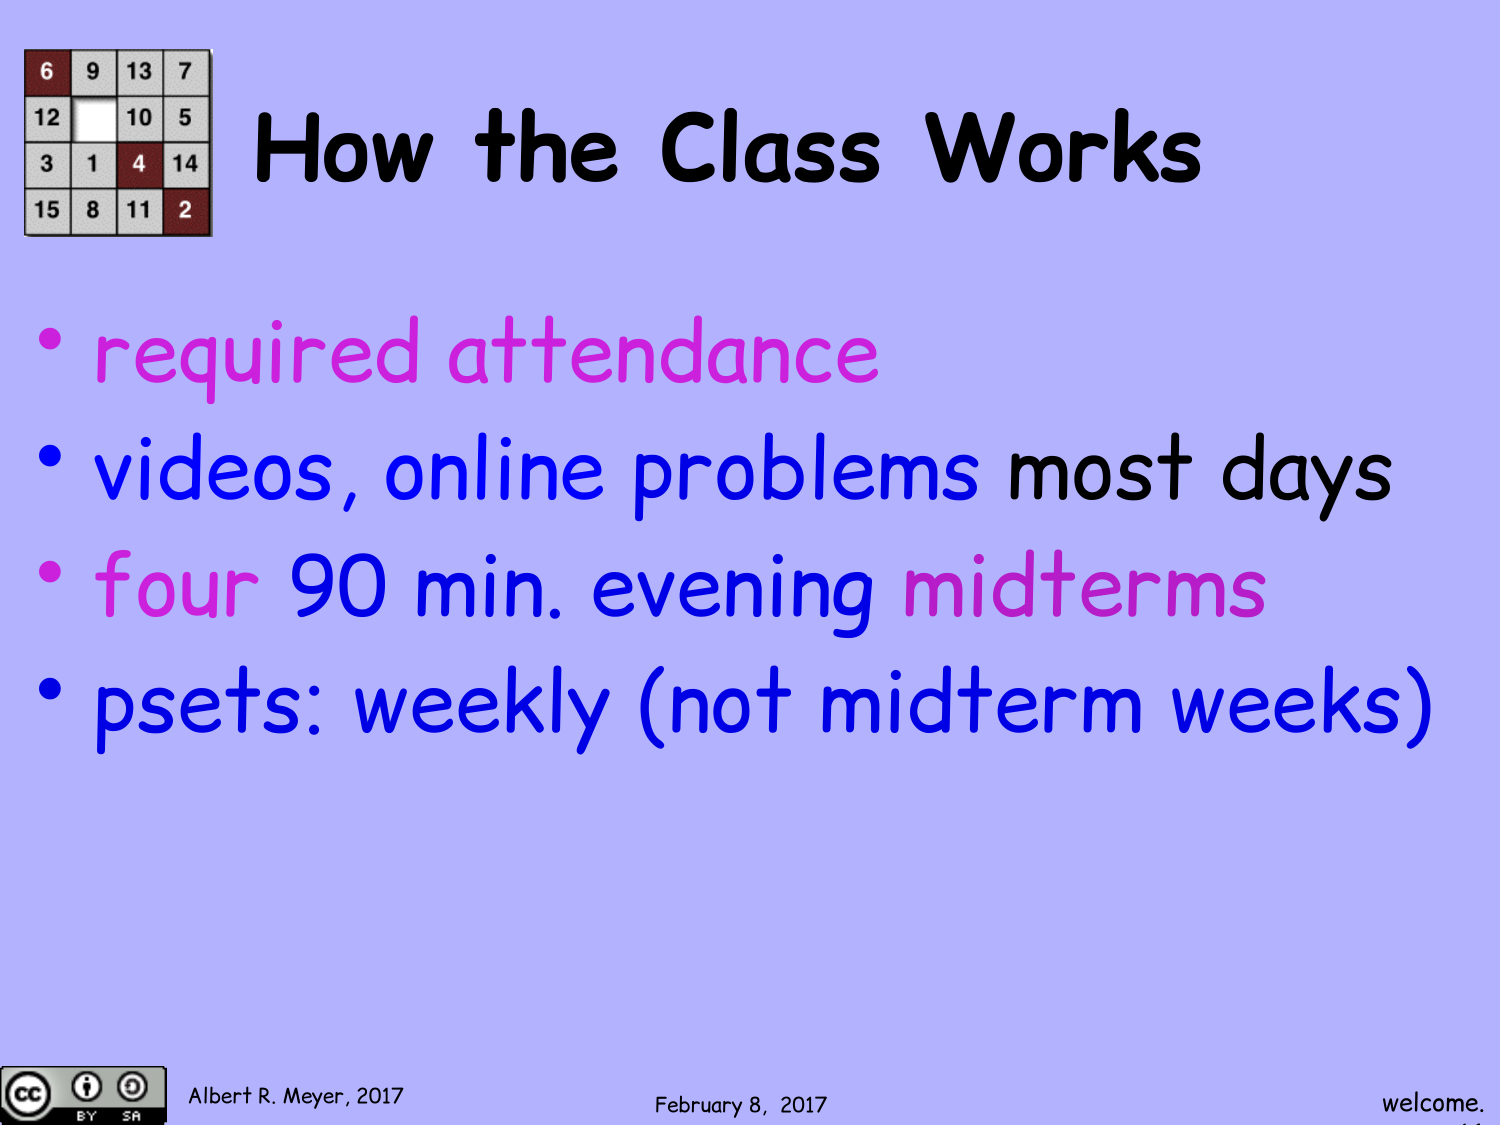

# How the Class Works
required attendance
videos, online problems most days
four 90 min. evening midterms
psets: weekly (not midterm weeks)
      welcome.16